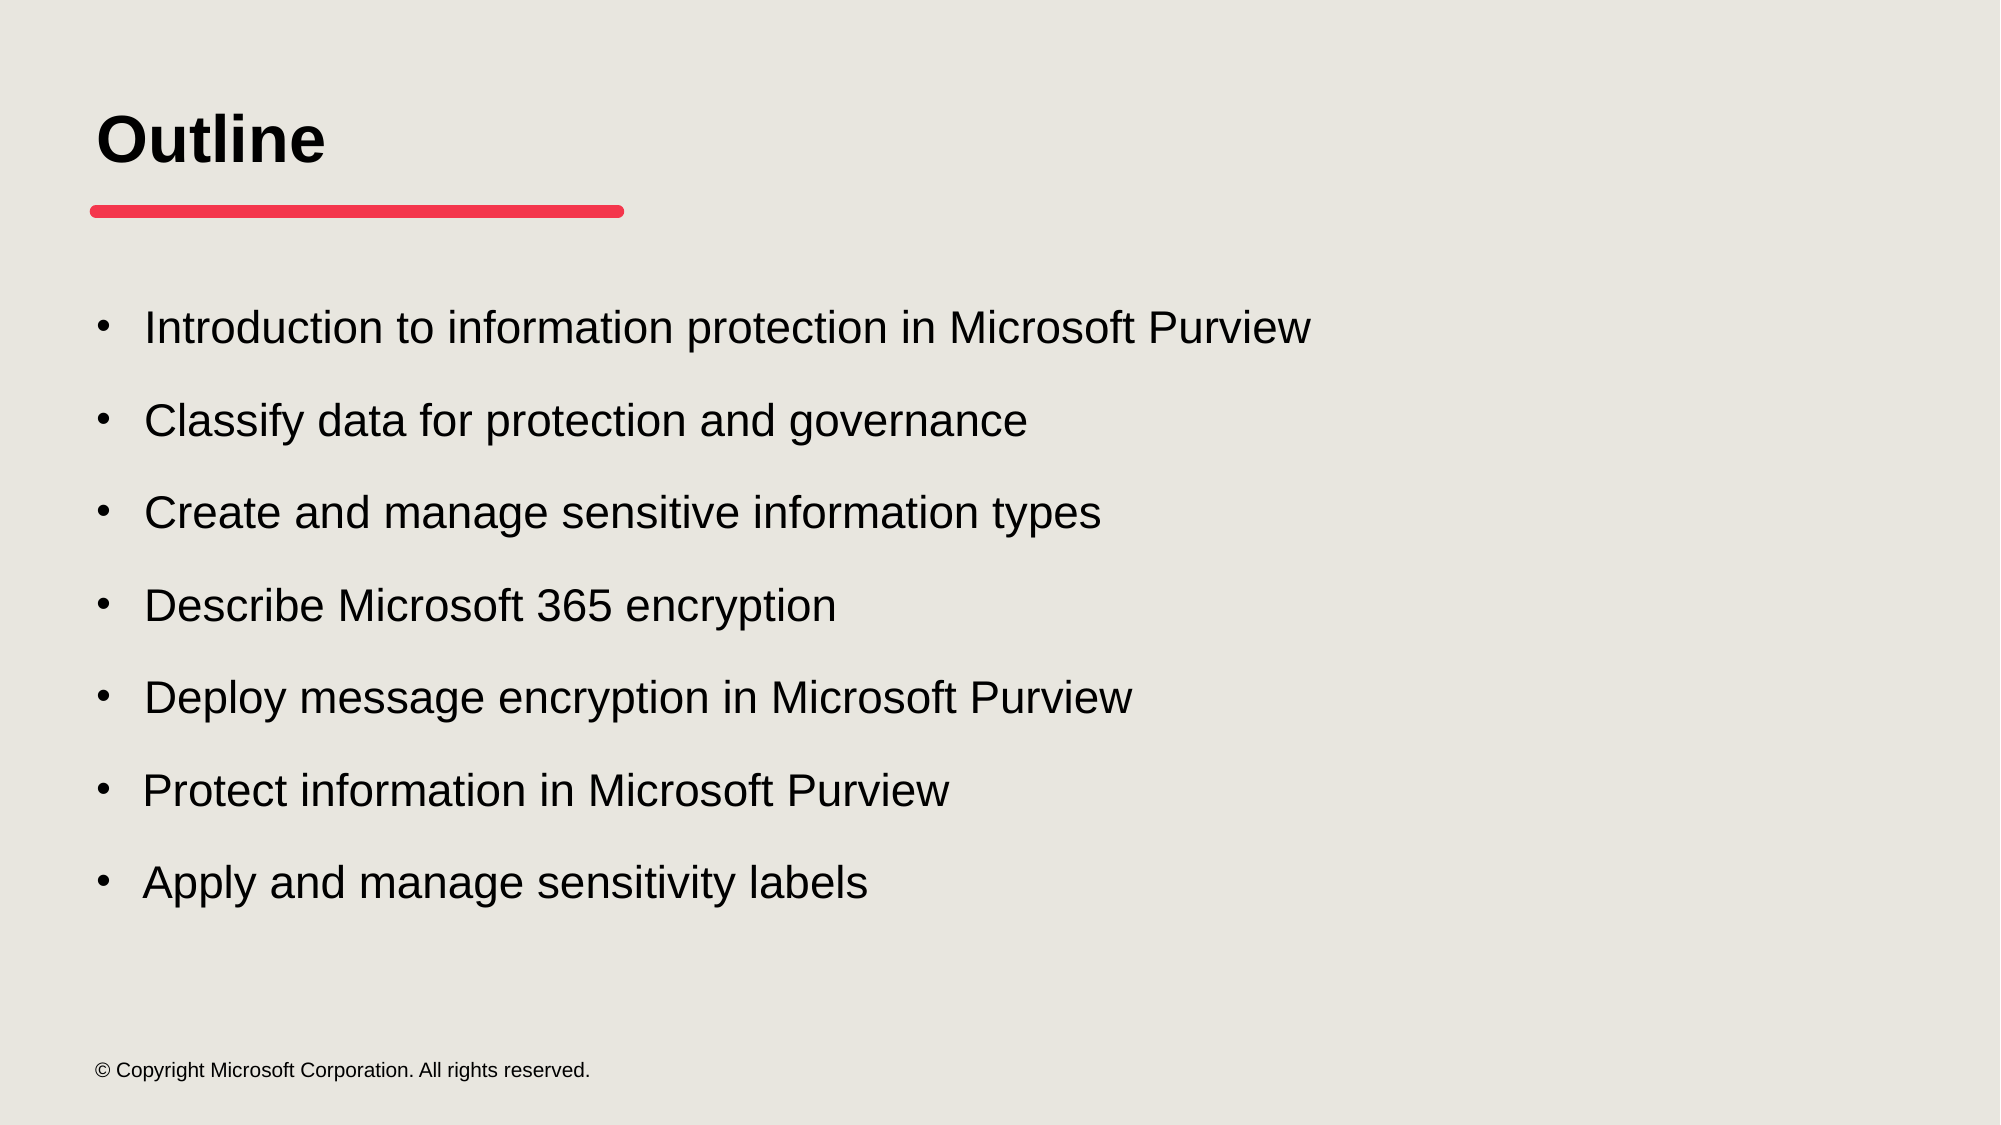

# Outline
Introduction to information protection in Microsoft Purview
Classify data for protection and governance
Create and manage sensitive information types
Describe Microsoft 365 encryption
Deploy message encryption in Microsoft Purview
Protect information in Microsoft Purview
Apply and manage sensitivity labels